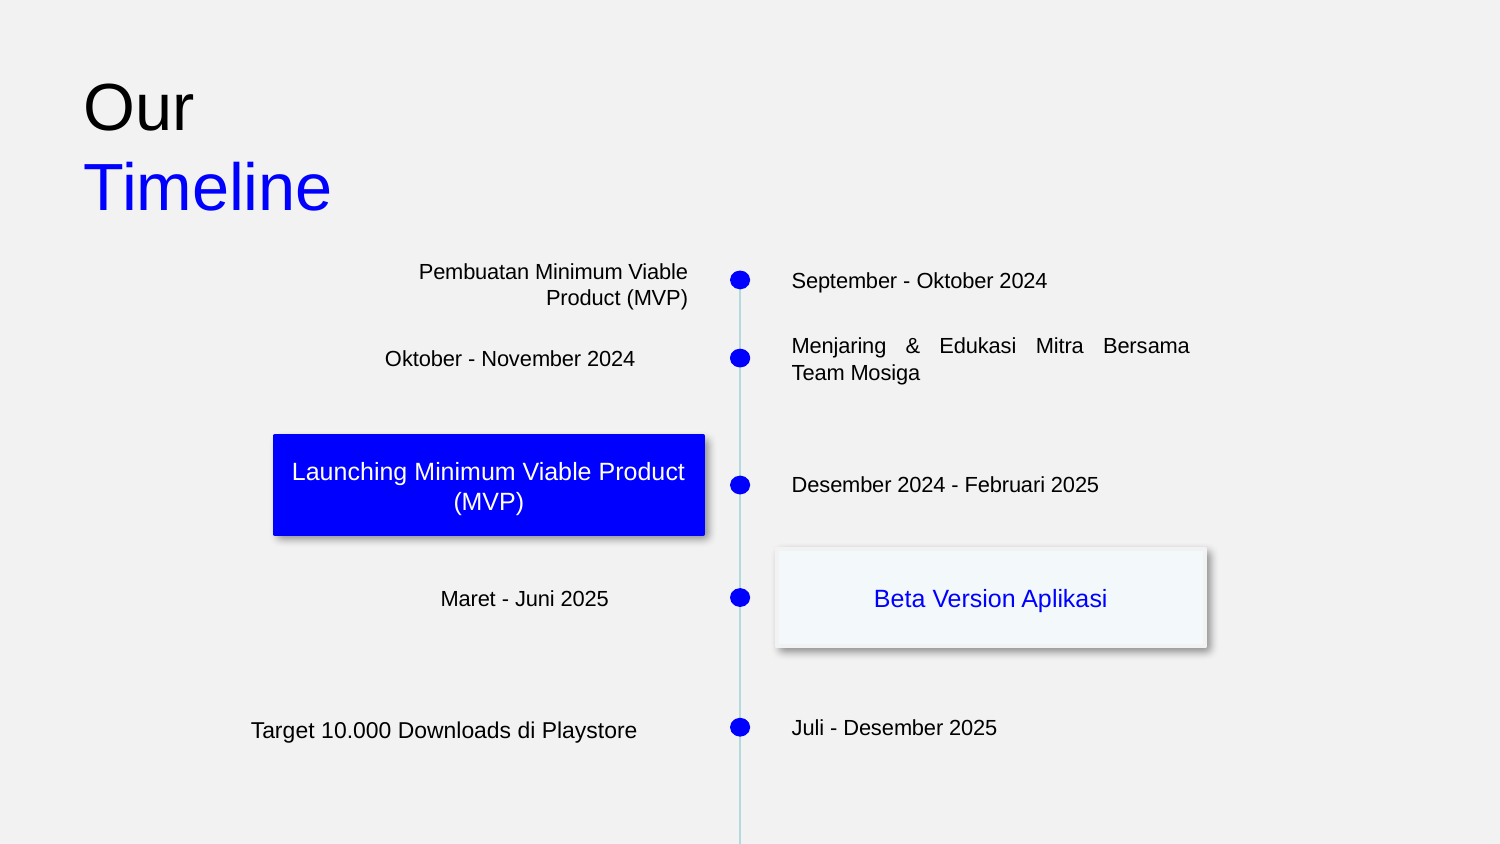

Our
Timeline

Pembuatan Minimum Viable Product (MVP)
September - Oktober 2024

Menjaring & Edukasi Mitra Bersama Team Mosiga
Oktober - November 2024

Launching Minimum Viable Product (MVP)
Desember 2024 - Februari 2025

Beta Version Aplikasi
Maret - Juni 2025

Juli - Desember 2025
Target 10.000 Downloads di Playstore